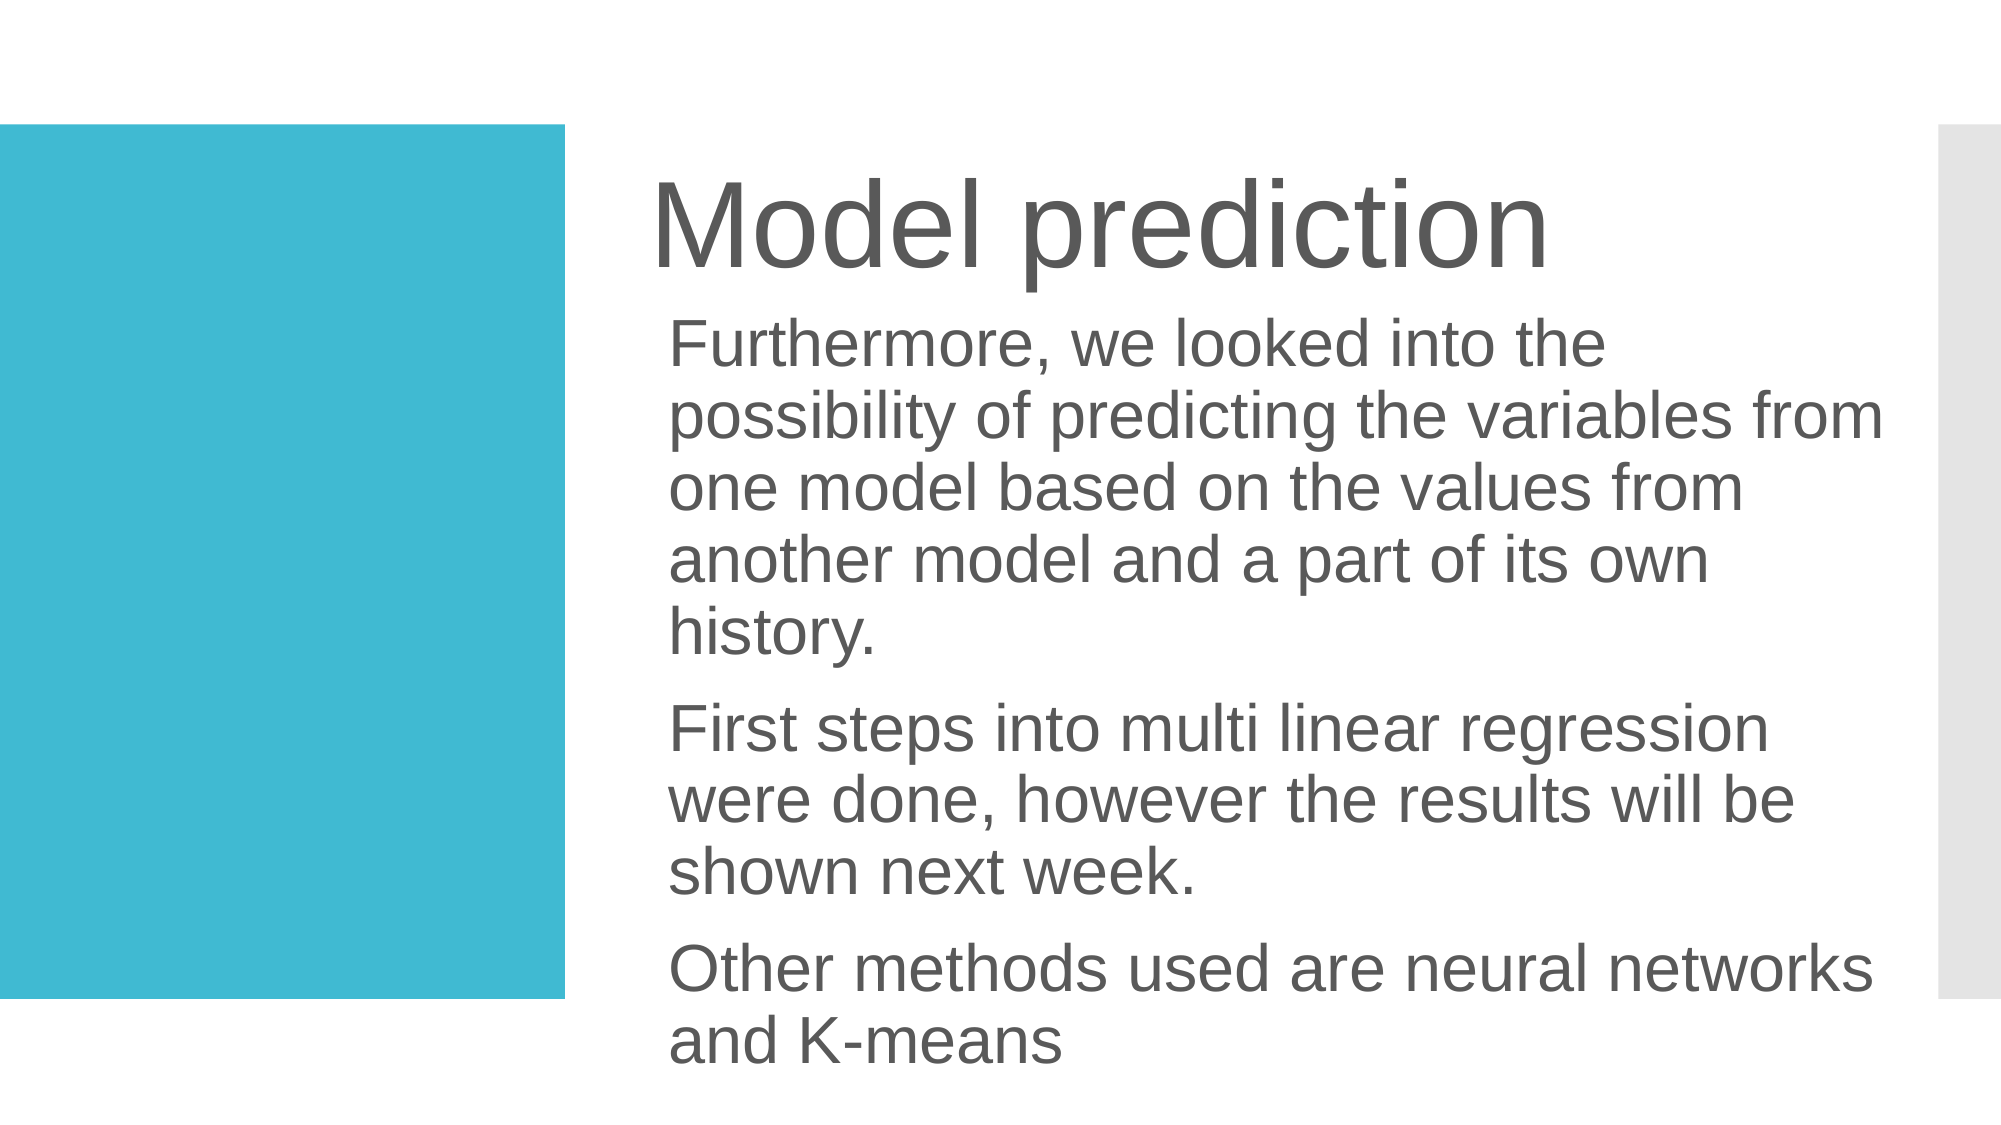

# Model prediction
Furthermore, we looked into the possibility of predicting the variables from one model based on the values from another model and a part of its own history.
First steps into multi linear regression were done, however the results will be shown next week.
Other methods used are neural networks and K-means